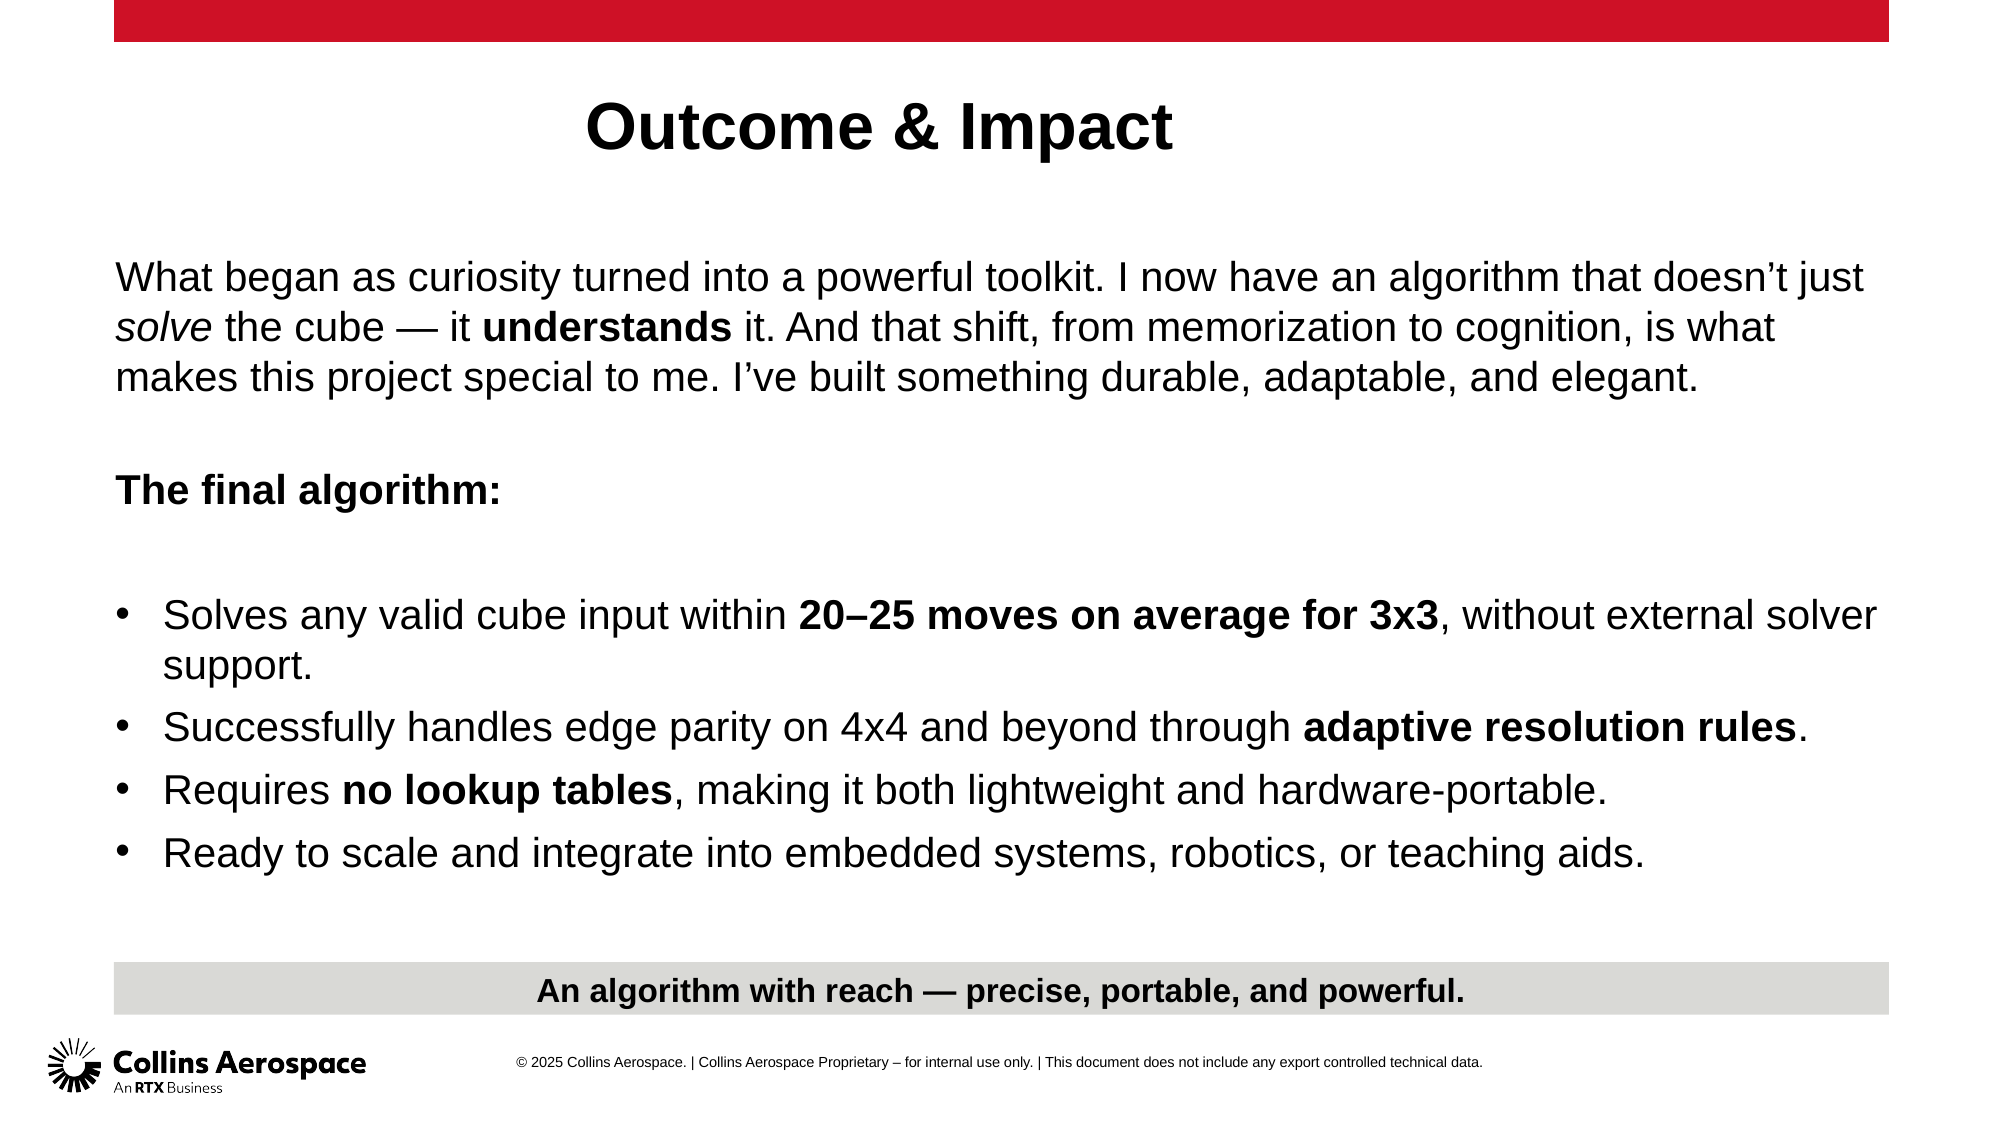

# Outcome & Impact
What began as curiosity turned into a powerful toolkit. I now have an algorithm that doesn’t just solve the cube — it understands it. And that shift, from memorization to cognition, is what makes this project special to me. I’ve built something durable, adaptable, and elegant.
The final algorithm:

Solves any valid cube input within 20–25 moves on average for 3x3, without external solver support.
Successfully handles edge parity on 4x4 and beyond through adaptive resolution rules.
Requires no lookup tables, making it both lightweight and hardware-portable.
Ready to scale and integrate into embedded systems, robotics, or teaching aids.

An algorithm with reach — precise, portable, and powerful.
© 2025 Collins Aerospace. | Collins Aerospace Proprietary – for internal use only. | This document does not include any export controlled technical data.